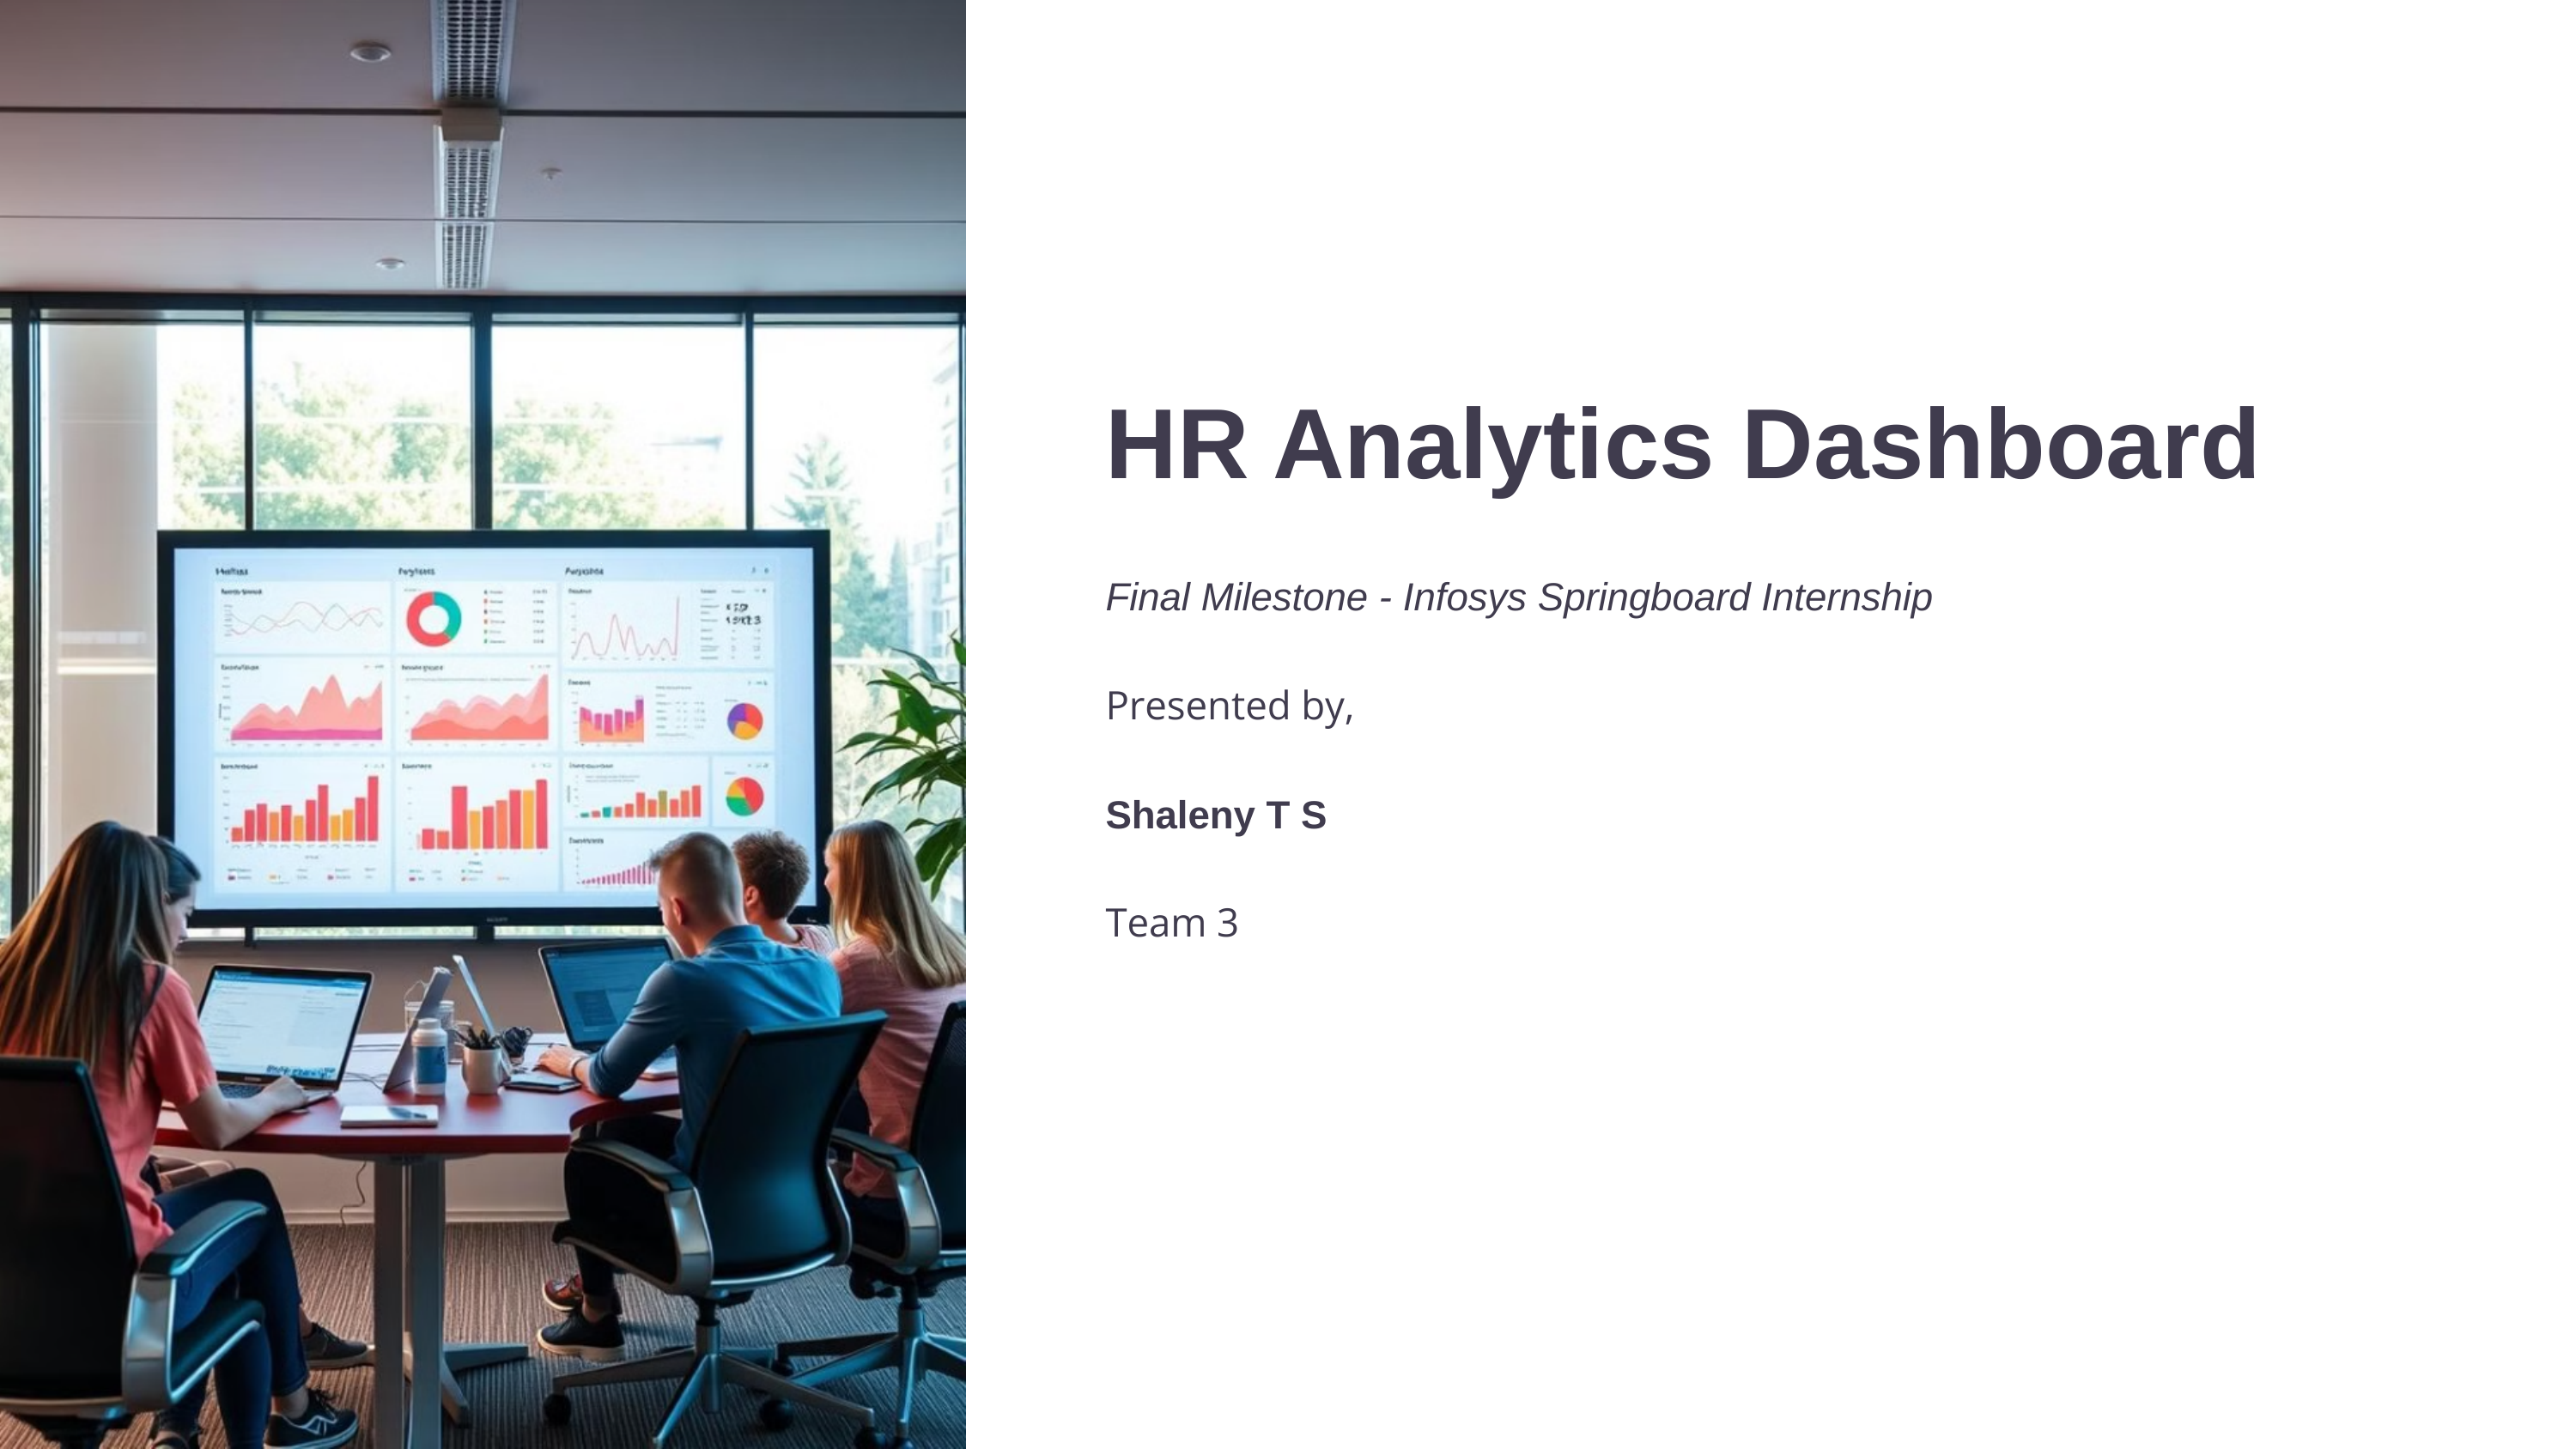

HR Analytics Dashboard
Final Milestone - Infosys Springboard Internship
Presented by,
Shaleny T S
Team 3